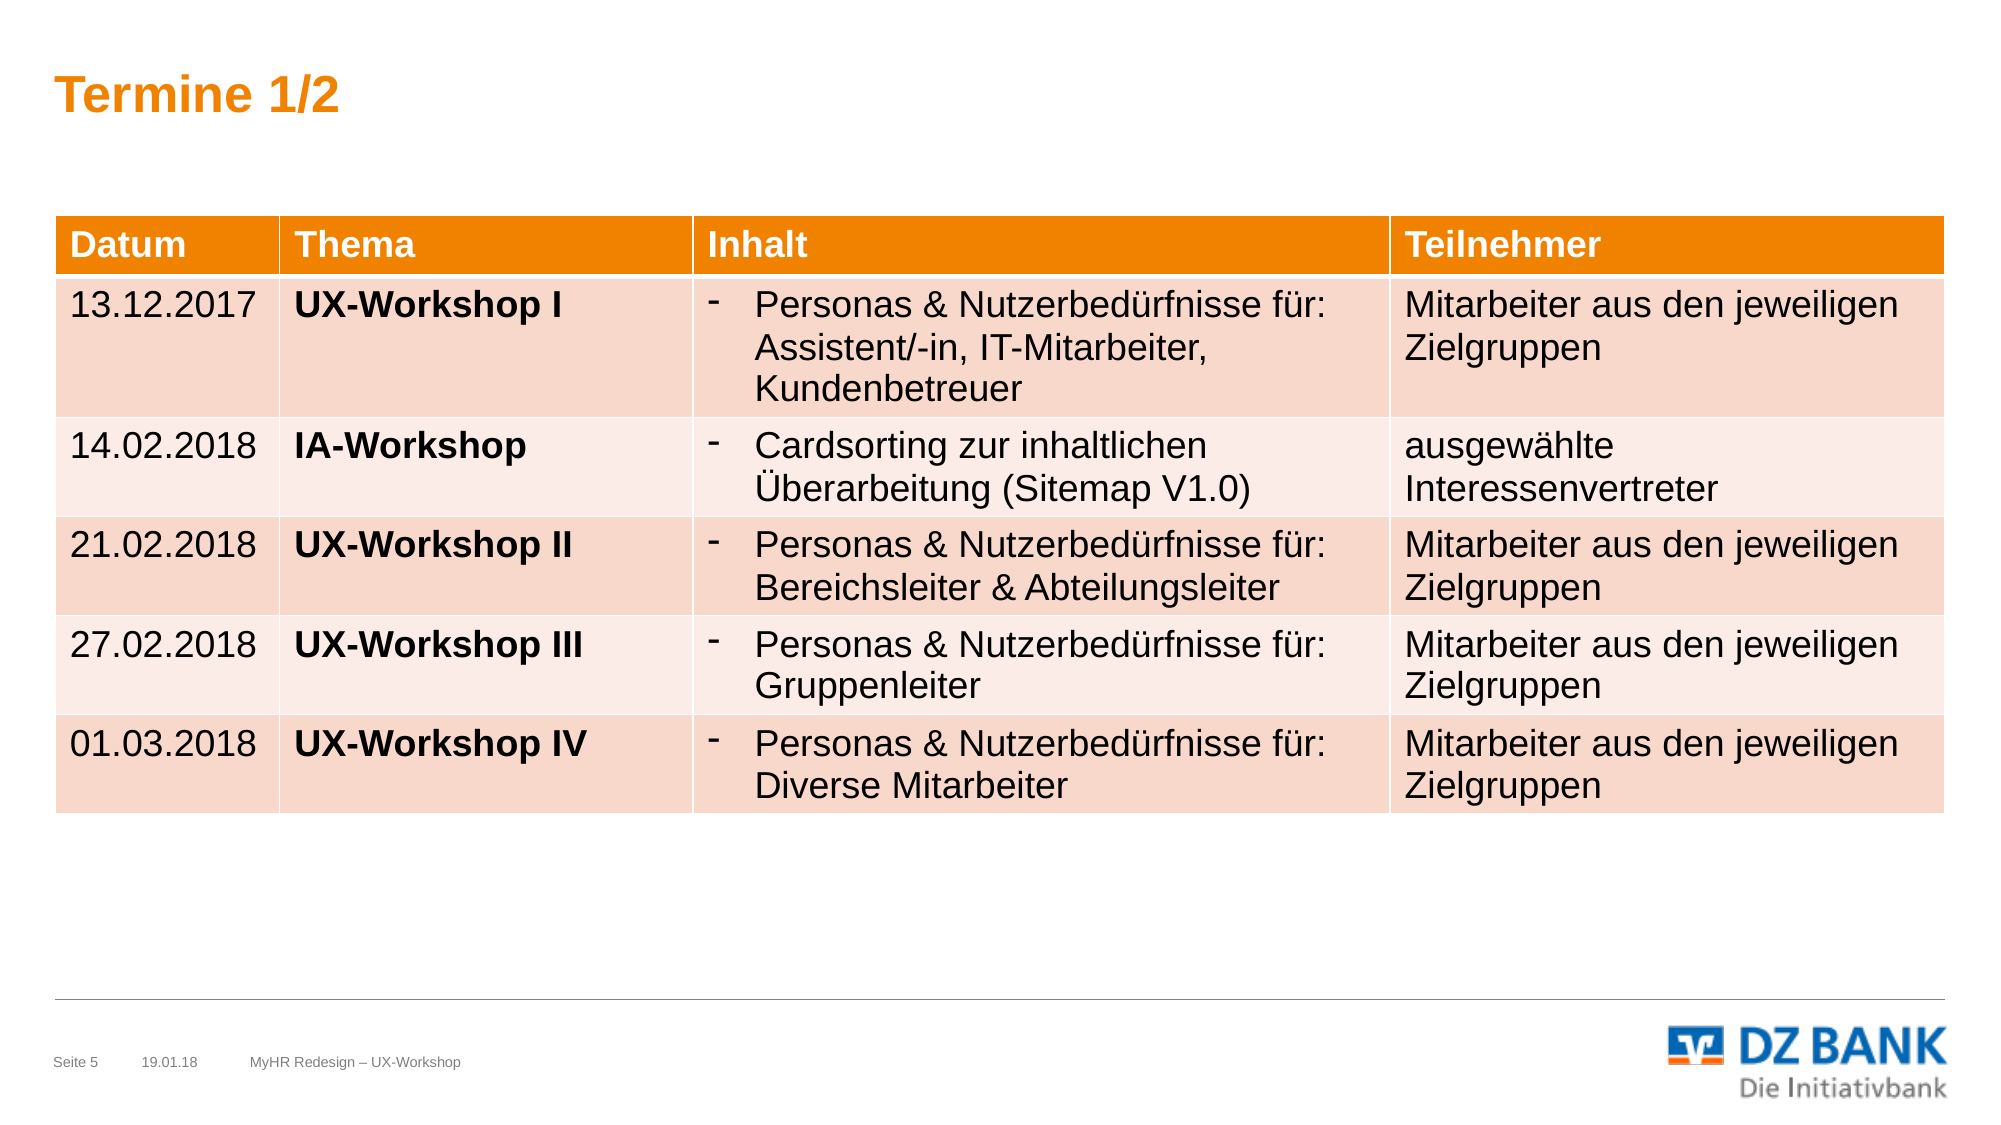

# Termine 1/2
| Datum | Thema | Inhalt | Teilnehmer |
| --- | --- | --- | --- |
| 13.12.2017 | UX-Workshop I | Personas & Nutzerbedürfnisse für: Assistent/-in, IT-Mitarbeiter, Kundenbetreuer | Mitarbeiter aus den jeweiligen Zielgruppen |
| 14.02.2018 | IA-Workshop | Cardsorting zur inhaltlichen Überarbeitung (Sitemap V1.0) | ausgewählte Interessenvertreter |
| 21.02.2018 | UX-Workshop II | Personas & Nutzerbedürfnisse für: Bereichsleiter & Abteilungsleiter | Mitarbeiter aus den jeweiligen Zielgruppen |
| 27.02.2018 | UX-Workshop III | Personas & Nutzerbedürfnisse für: Gruppenleiter | Mitarbeiter aus den jeweiligen Zielgruppen |
| 01.03.2018 | UX-Workshop IV | Personas & Nutzerbedürfnisse für: Diverse Mitarbeiter | Mitarbeiter aus den jeweiligen Zielgruppen |
Seite 5
19.01.18
MyHR Redesign – UX-Workshop